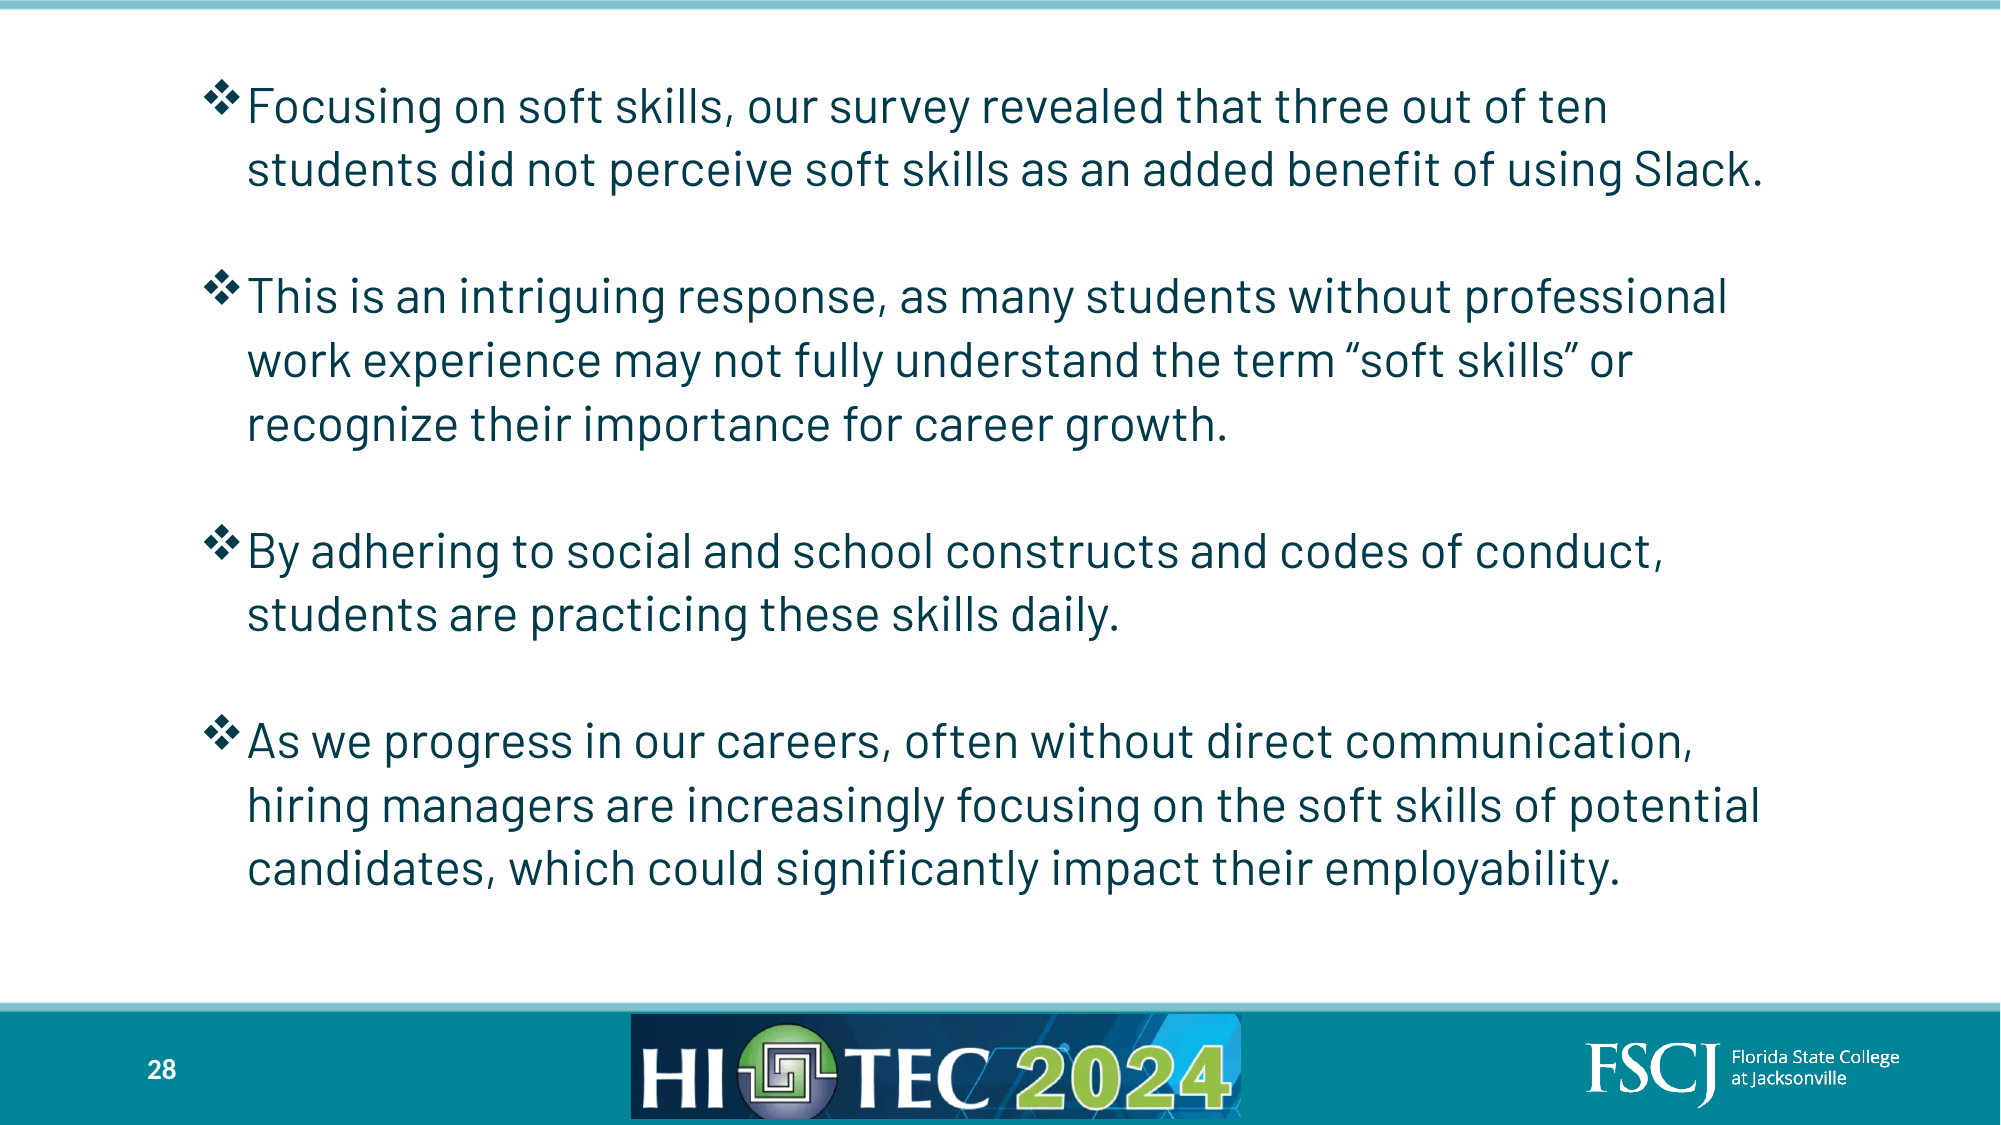

Focusing on soft skills, our survey revealed that three out of ten students did not perceive soft skills as an added benefit of using Slack.

This is an intriguing response, as many students without professional work experience may not fully understand the term “soft skills” or recognize their importance for career growth.

By adhering to social and school constructs and codes of conduct, students are practicing these skills daily.

As we progress in our careers, often without direct communication, hiring managers are increasingly focusing on the soft skills of potential candidates, which could significantly impact their employability.